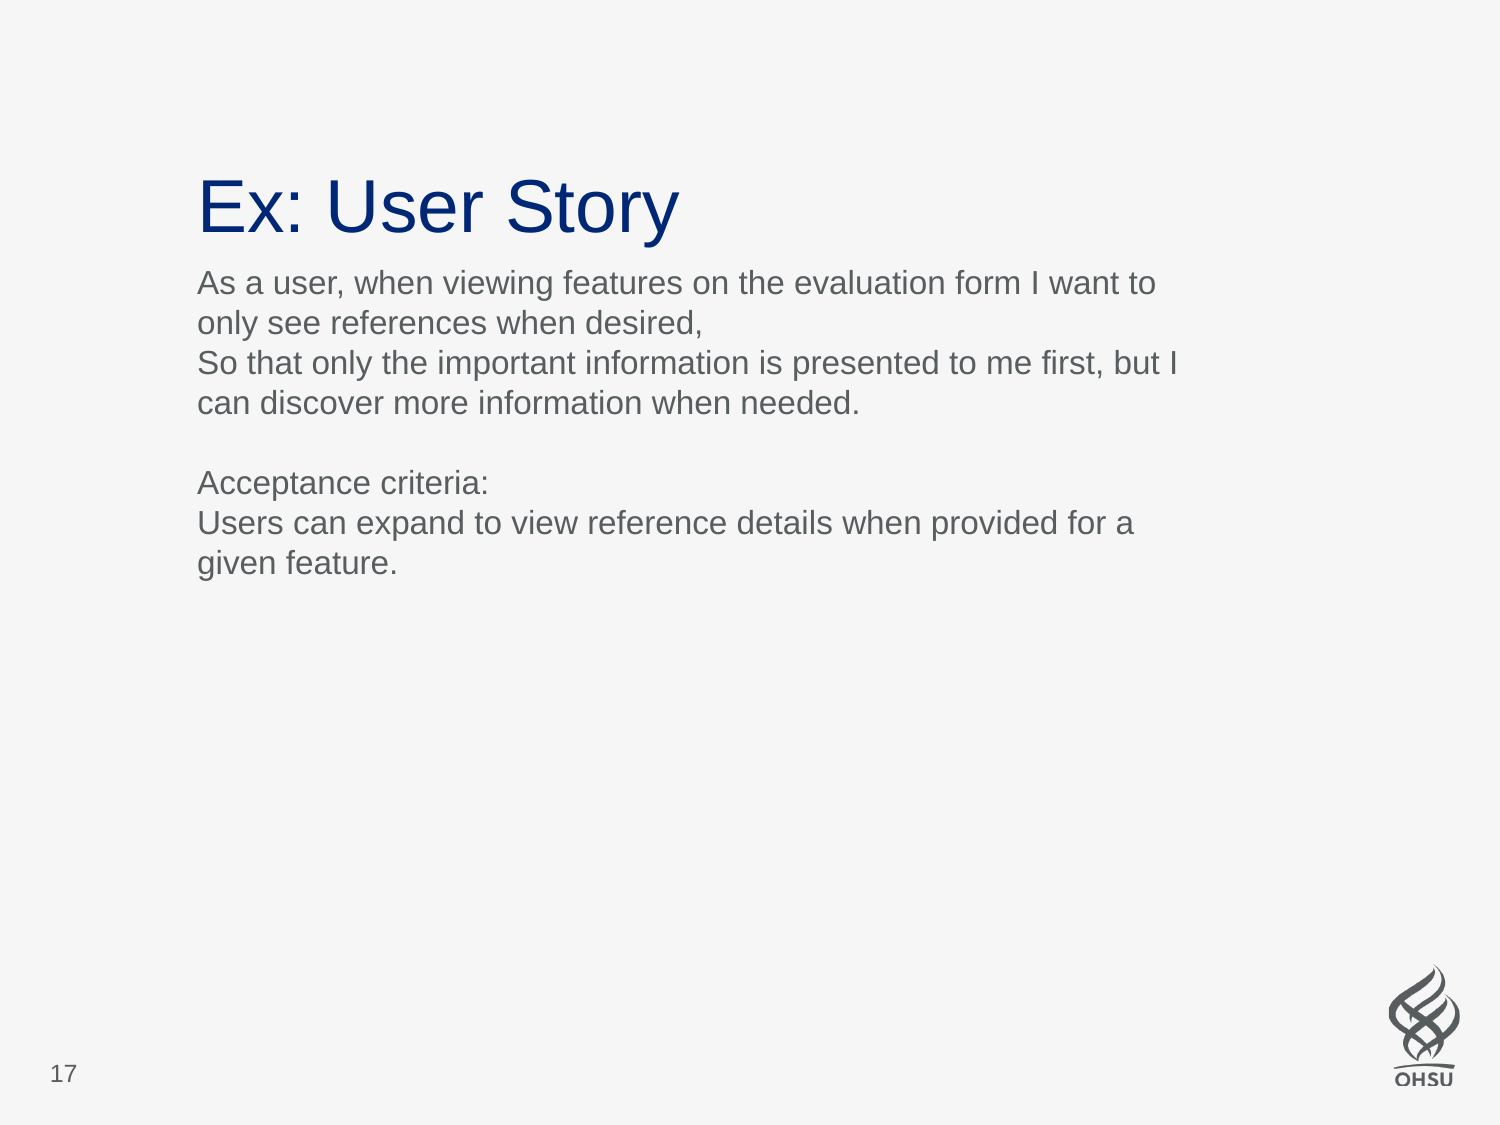

Ex: User Story
As a user, when viewing features on the evaluation form I want to only see references when desired,
So that only the important information is presented to me first, but I can discover more information when needed.

Acceptance criteria:
Users can expand to view reference details when provided for a given feature.

17